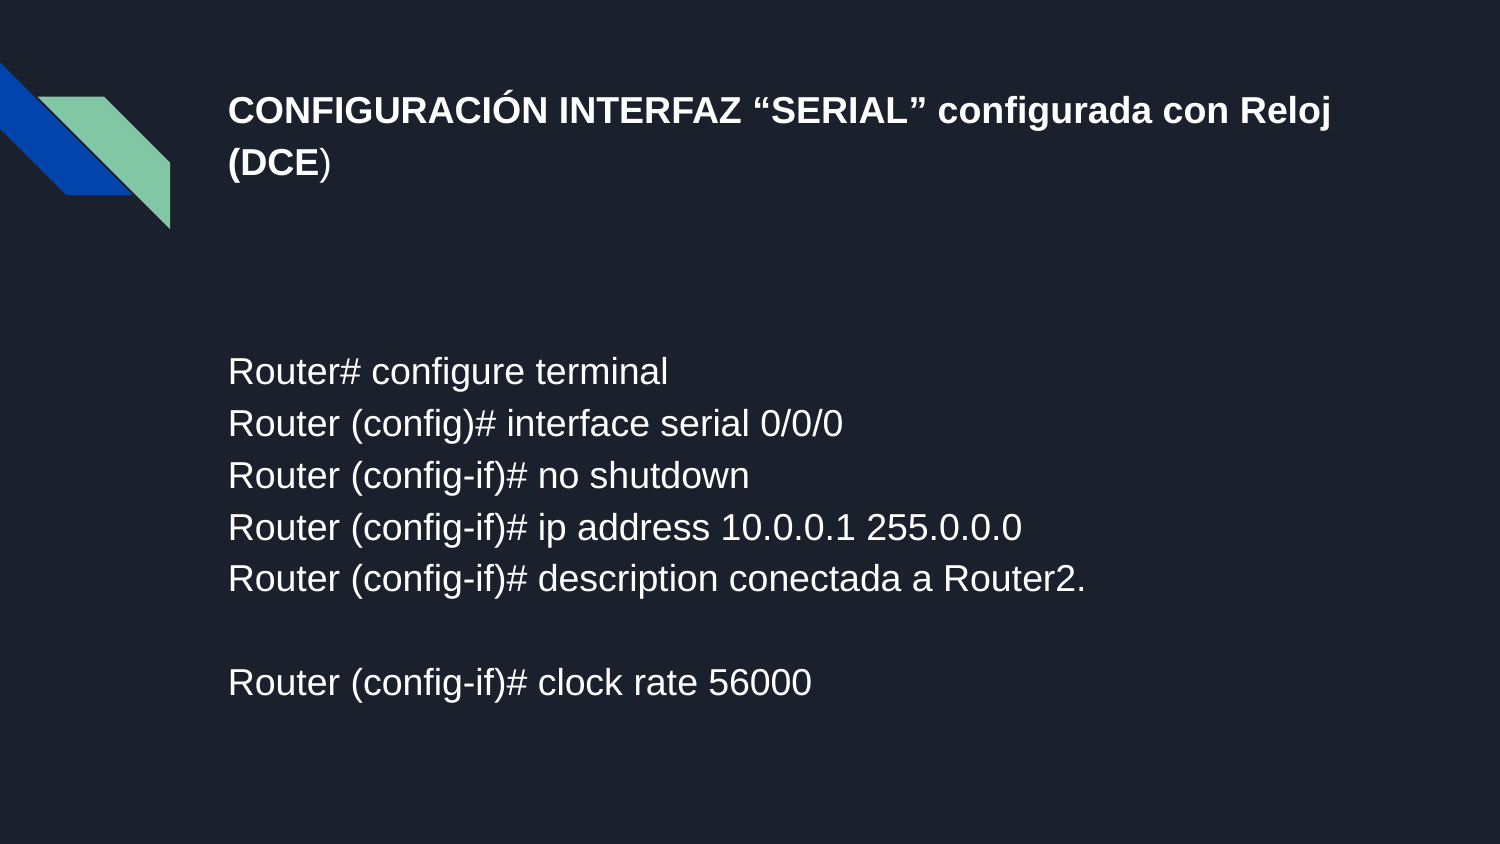

# CONFIGURACIÓN INTERFAZ “SERIAL” configurada con Reloj (DCE)
Router# configure terminal
Router (config)# interface serial 0/0/0
Router (config-if)# no shutdown
Router (config-if)# ip address 10.0.0.1 255.0.0.0
Router (config-if)# description conectada a Router2.
Router (config-if)# clock rate 56000